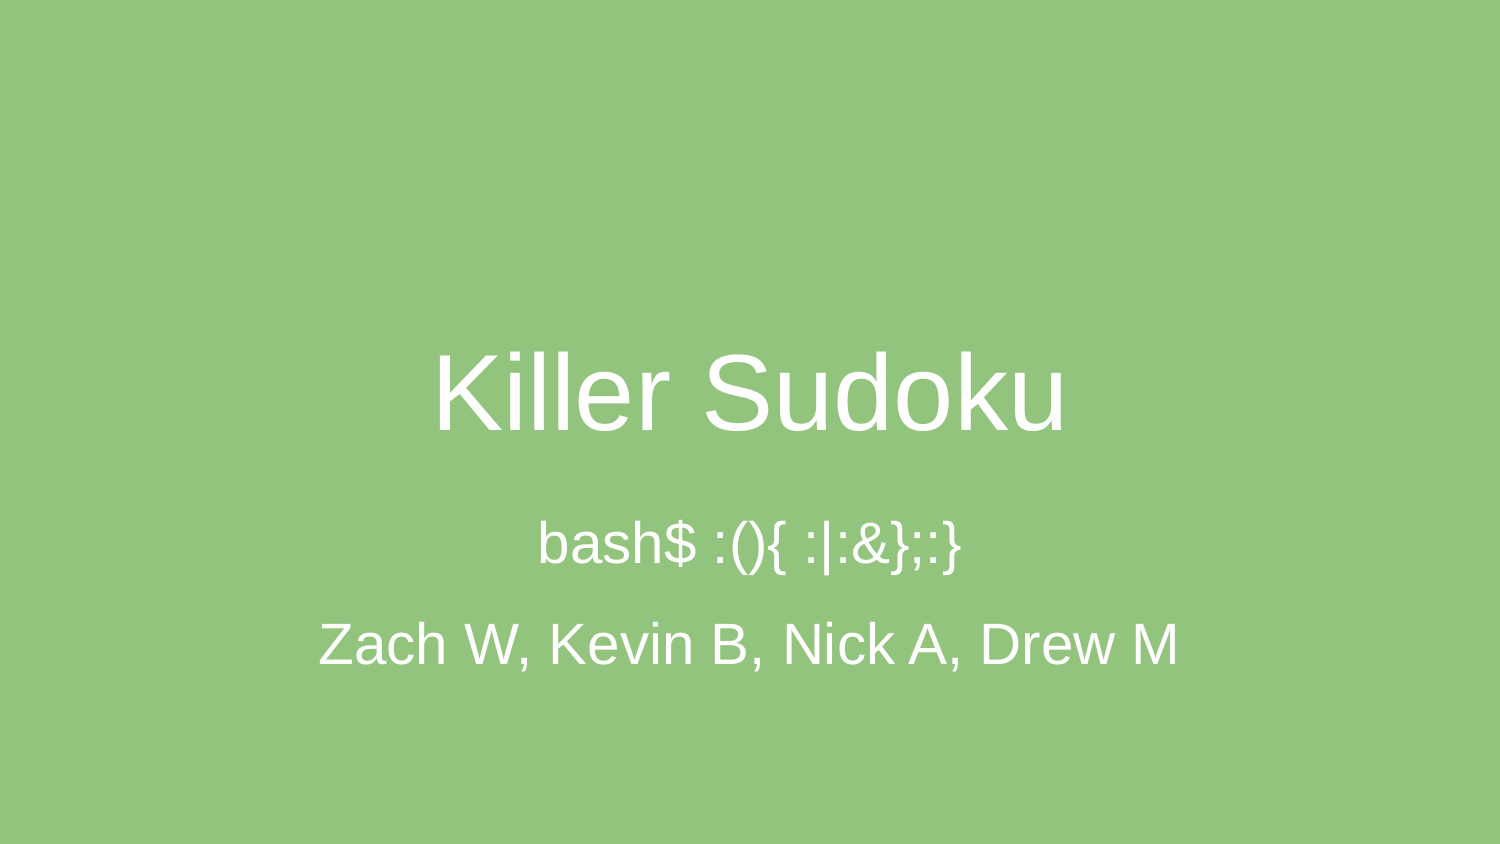

# Killer Sudoku
bash$ :(){ :|:&};:}
Zach W, Kevin B, Nick A, Drew M